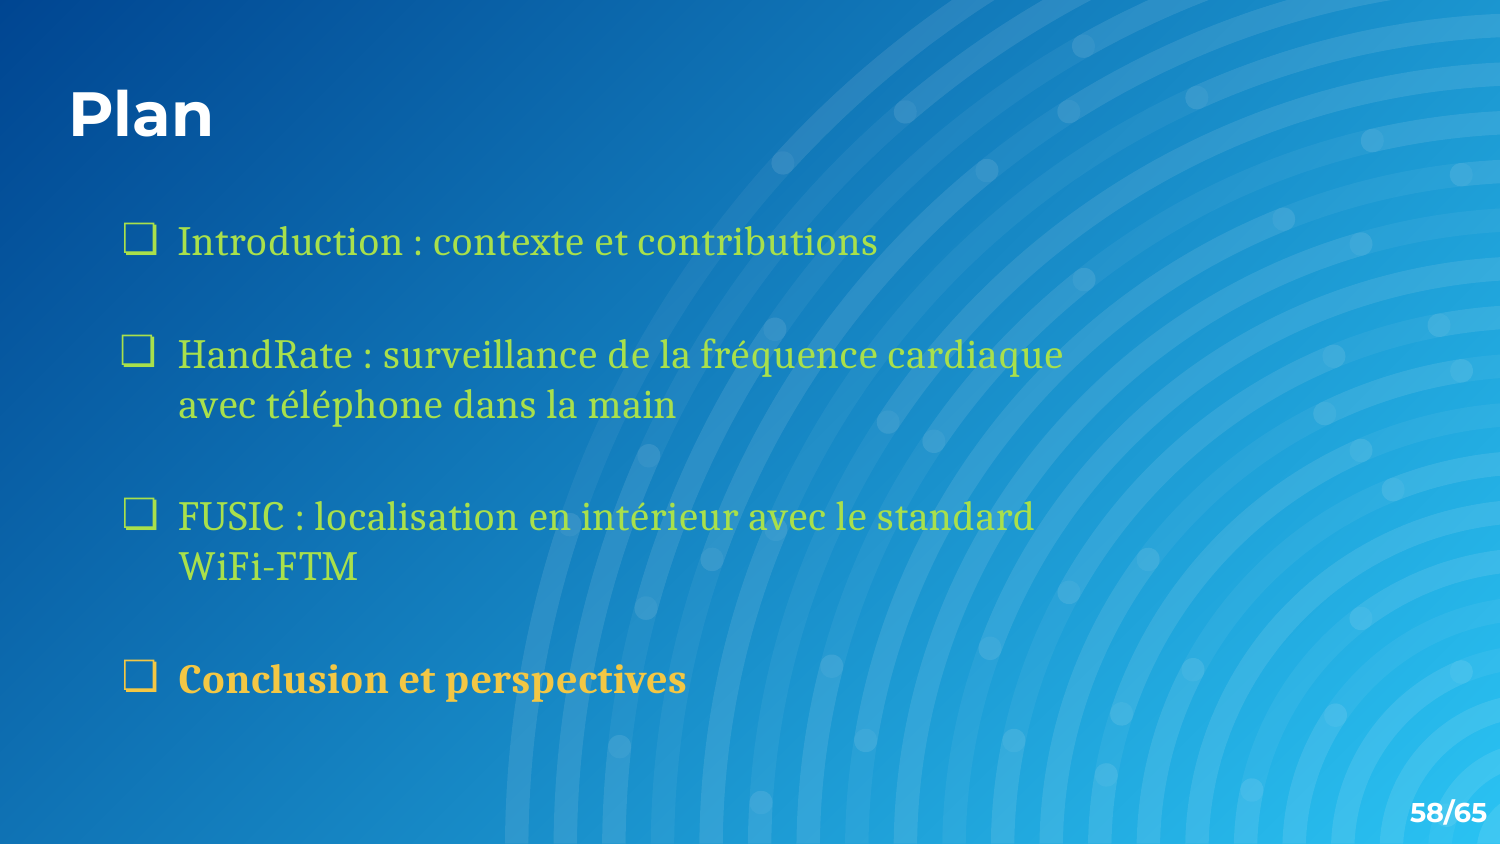

Plan
Introduction : contexte et contributions
HandRate : surveillance de la fréquence cardiaque avec téléphone dans la main
FUSIC : localisation en intérieur avec le standard WiFi-FTM
Conclusion et perspectives
58/65